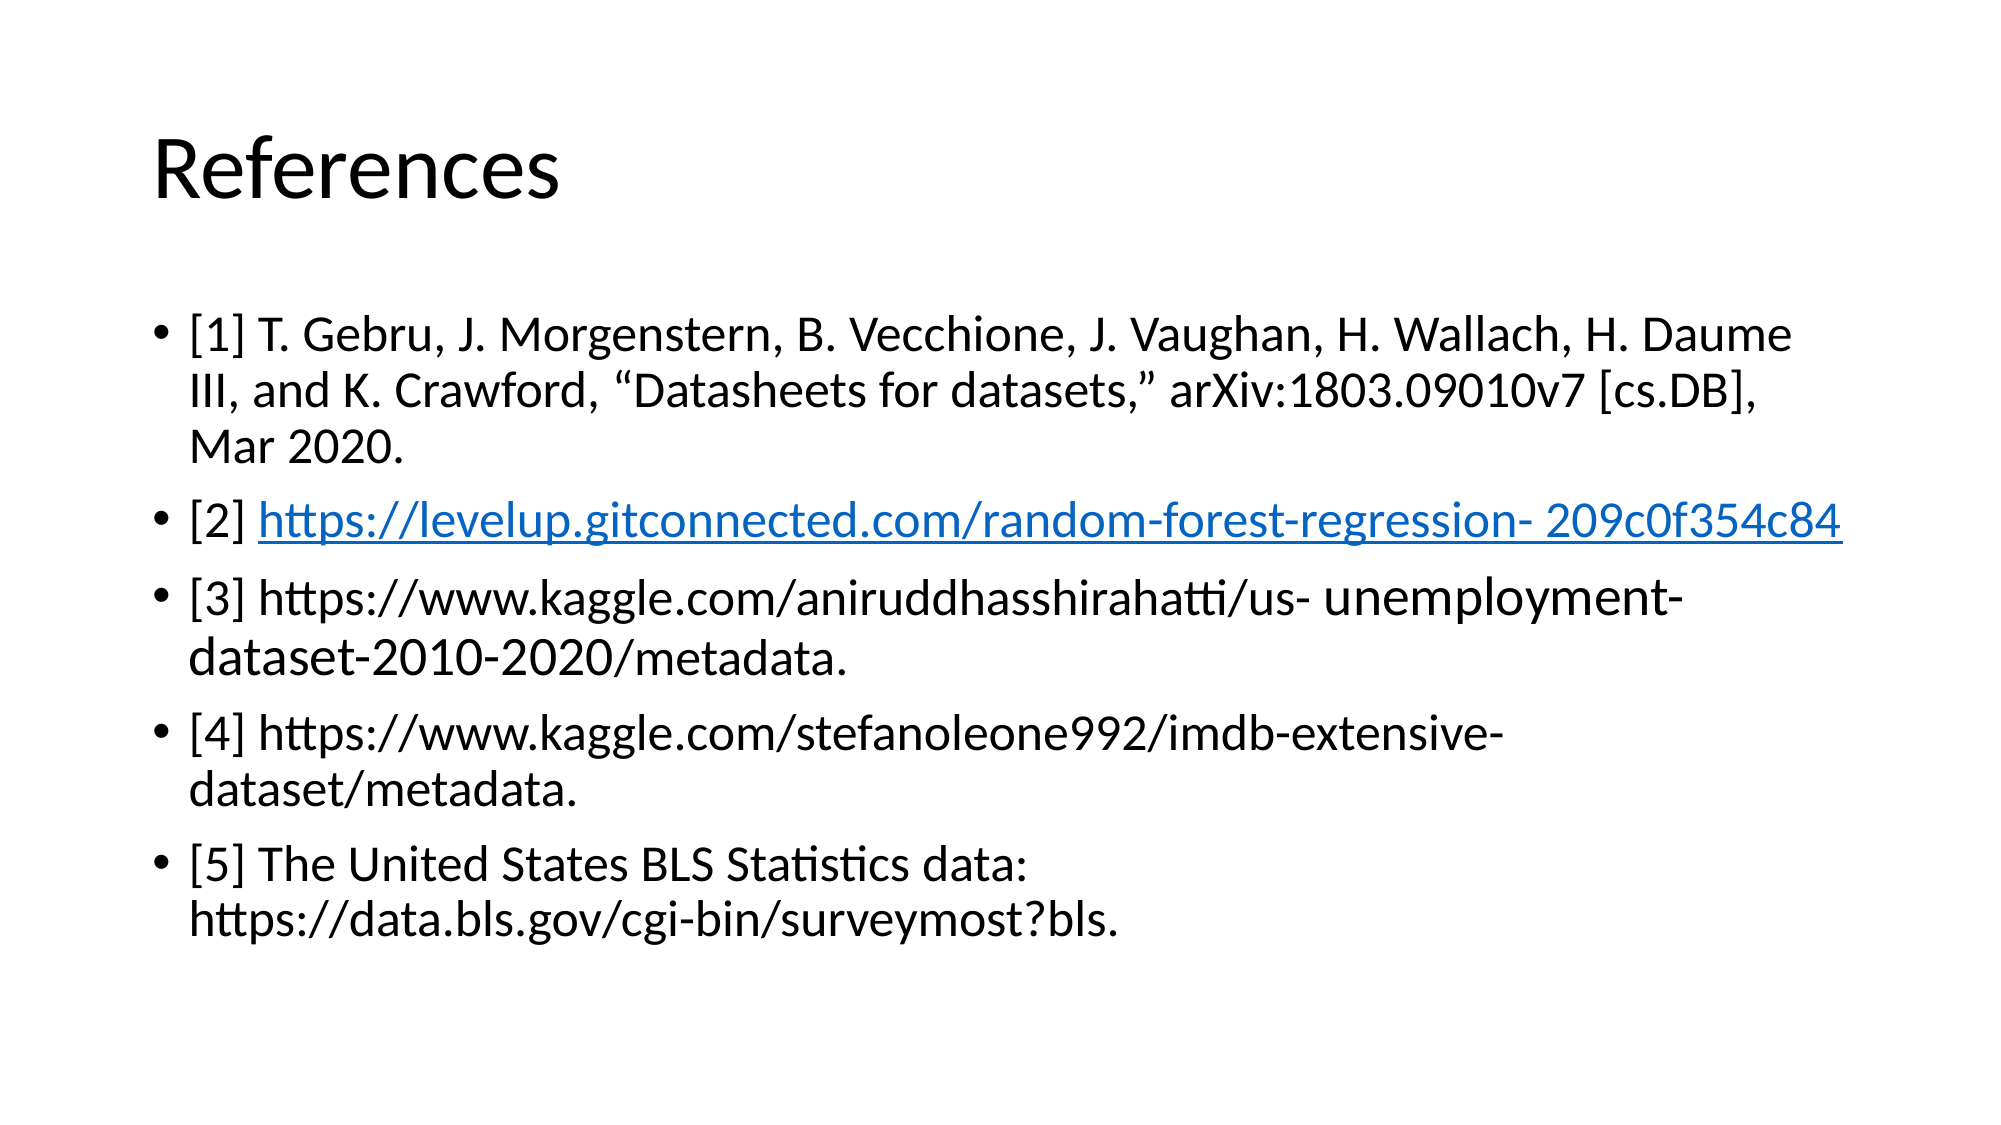

# References
[1] T. Gebru, J. Morgenstern, B. Vecchione, J. Vaughan, H. Wallach, H. Daume III, and K. Crawford, “Datasheets for datasets,” arXiv:1803.09010v7 [cs.DB], Mar 2020.
[2] https://levelup.gitconnected.com/random-forest-regression- 209c0f354c84
[3] https://www.kaggle.com/aniruddhasshirahatti/us- unemployment-dataset-2010-2020/metadata.
[4] https://www.kaggle.com/stefanoleone992/imdb-extensive- dataset/metadata.
[5] The United States BLS Statistics data: https://data.bls.gov/cgi-bin/surveymost?bls.